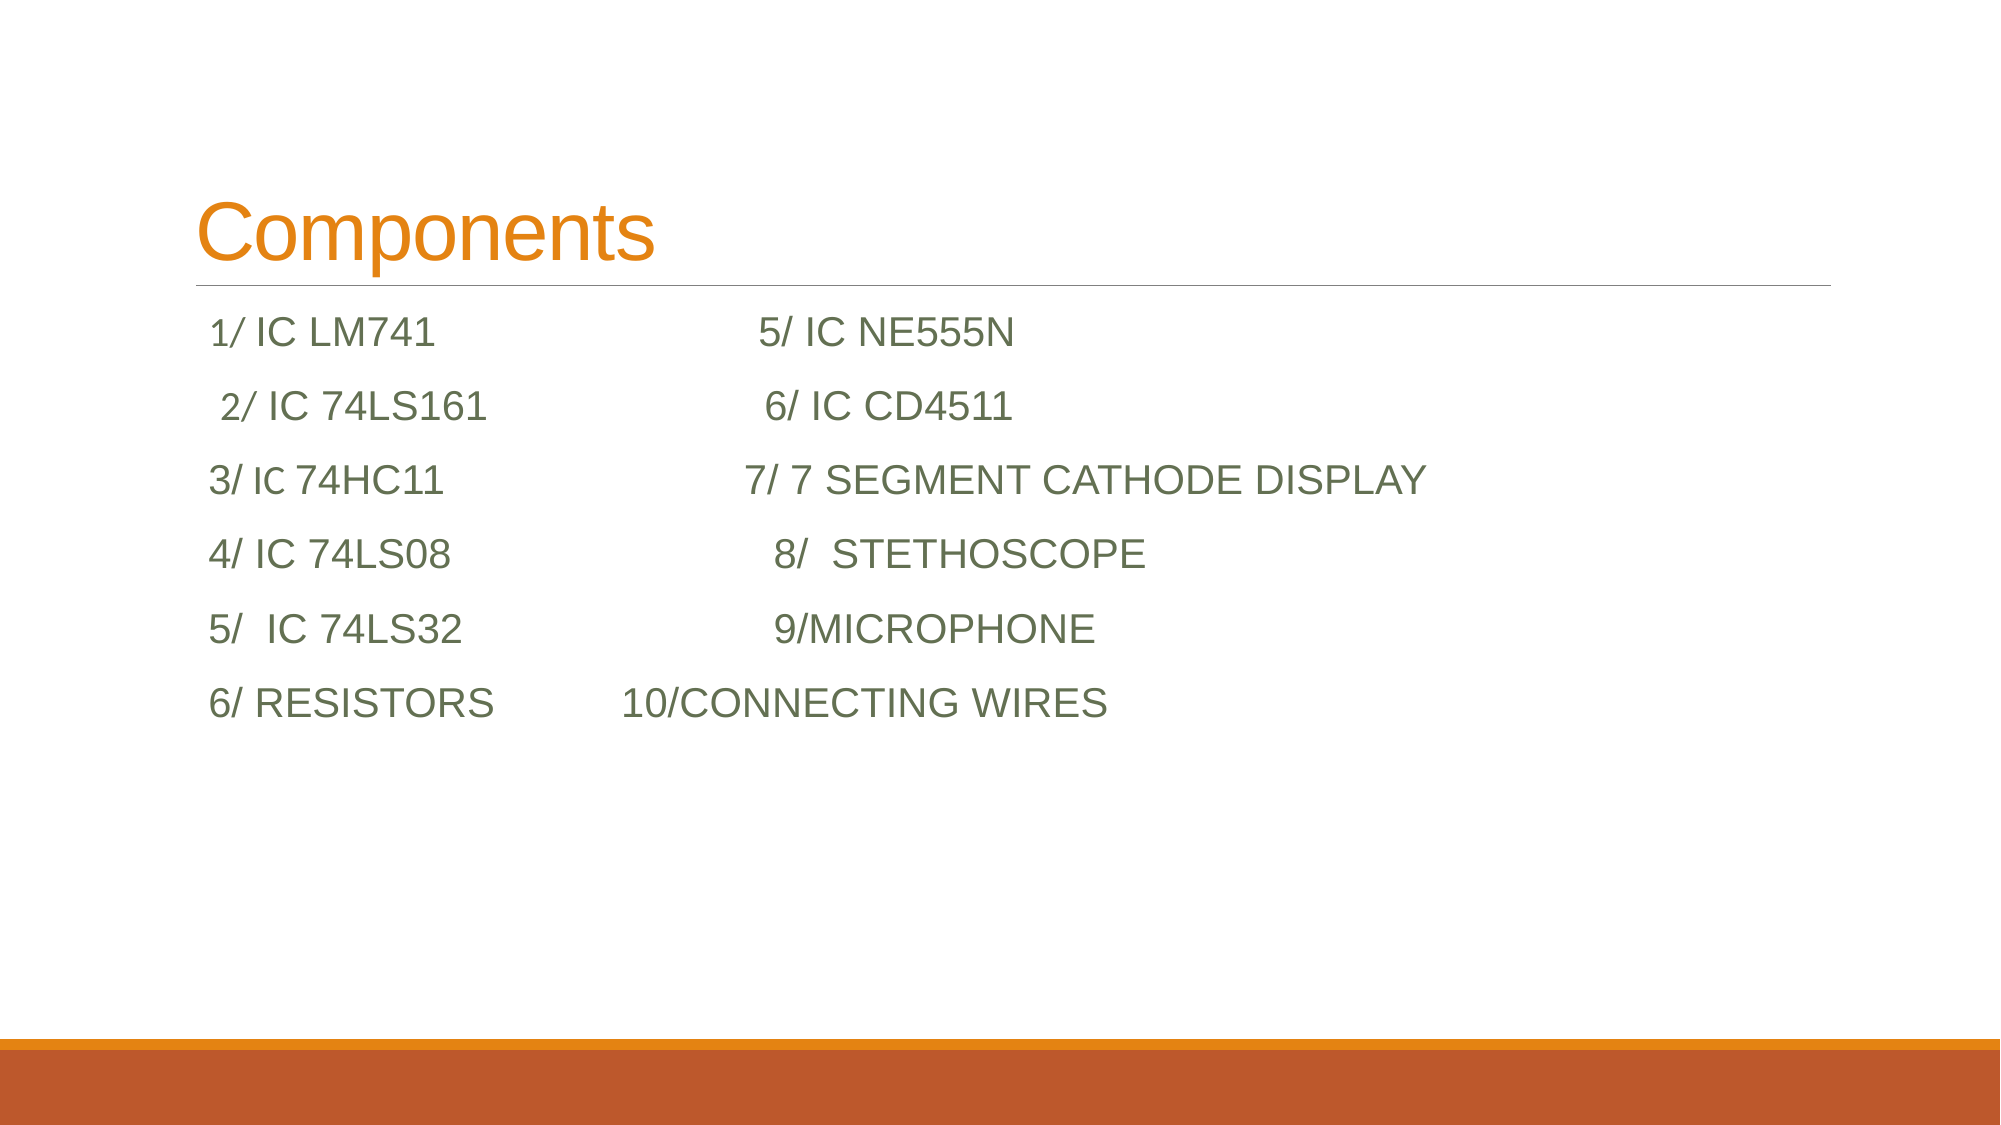

# Components
1/ IC LM741                            5/ IC NE555N
 2/ IC 74LS161                        6/ IC CD4511
3/ IC 74HC11                          7/ 7 SEGMENT CATHODE DISPLAY
4/ IC 74LS08                            8/  STETHOSCOPE
5/  IC 74LS32                           9/MICROPHONE
6/ RESISTORS           10/CONNECTING WIRES